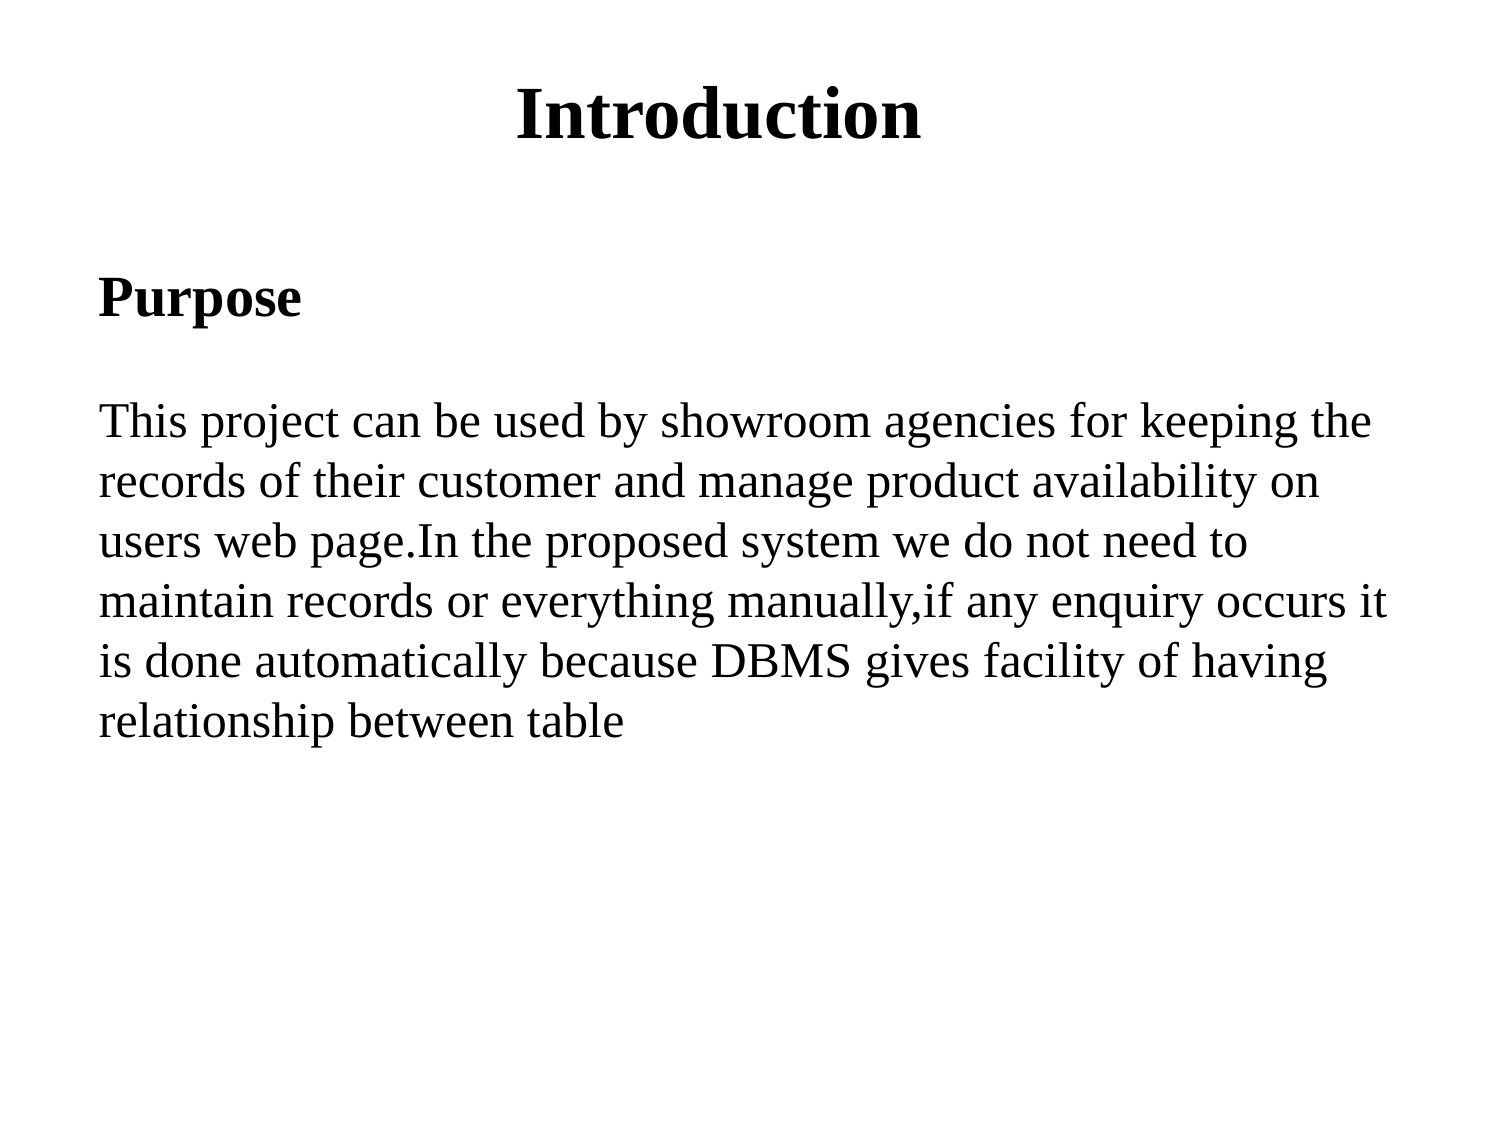

Introduction
Purpose

This project can be used by showroom agencies for keeping the records of their customer and manage product availability on users web page.In the proposed system we do not need to maintain records or everything manually,if any enquiry occurs it is done automatically because DBMS gives facility of having relationship between table